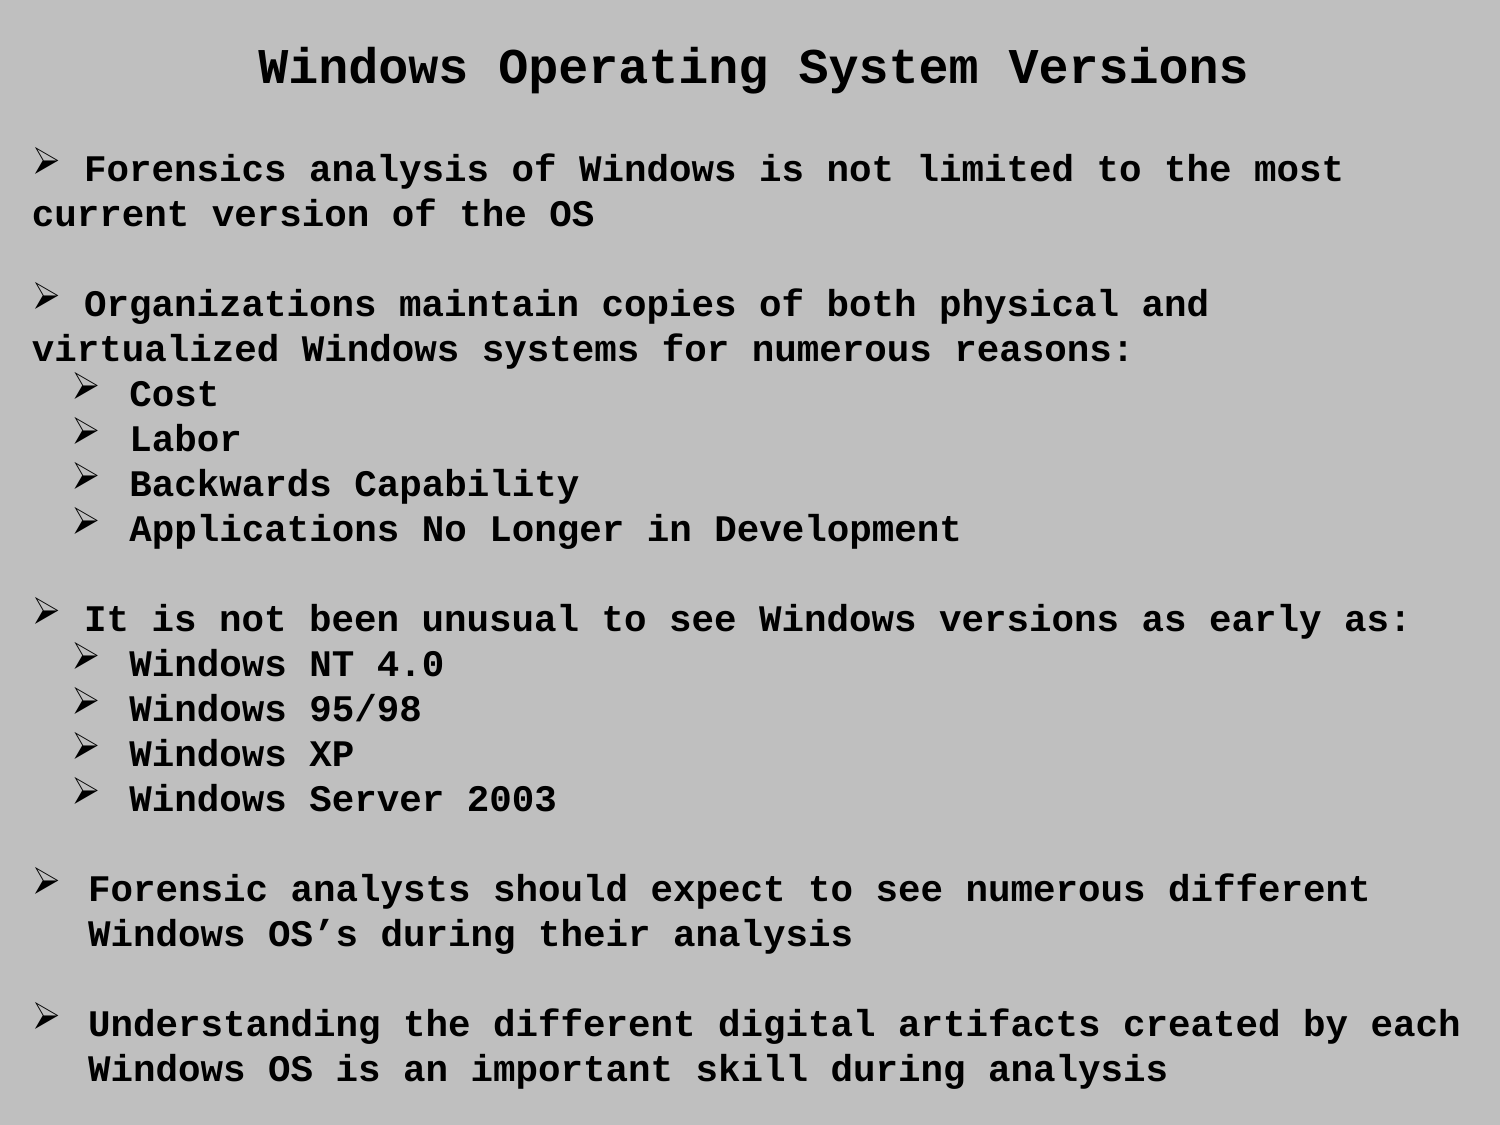

Windows Operating System Versions
 Forensics analysis of Windows is not limited to the most current version of the OS

 Organizations maintain copies of both physical and virtualized Windows systems for numerous reasons:
 Cost
 Labor
 Backwards Capability
 Applications No Longer in Development

 It is not been unusual to see Windows versions as early as:
 Windows NT 4.0
 Windows 95/98
 Windows XP
 Windows Server 2003

Forensic analysts should expect to see numerous different Windows OS’s during their analysis

Understanding the different digital artifacts created by each Windows OS is an important skill during analysis